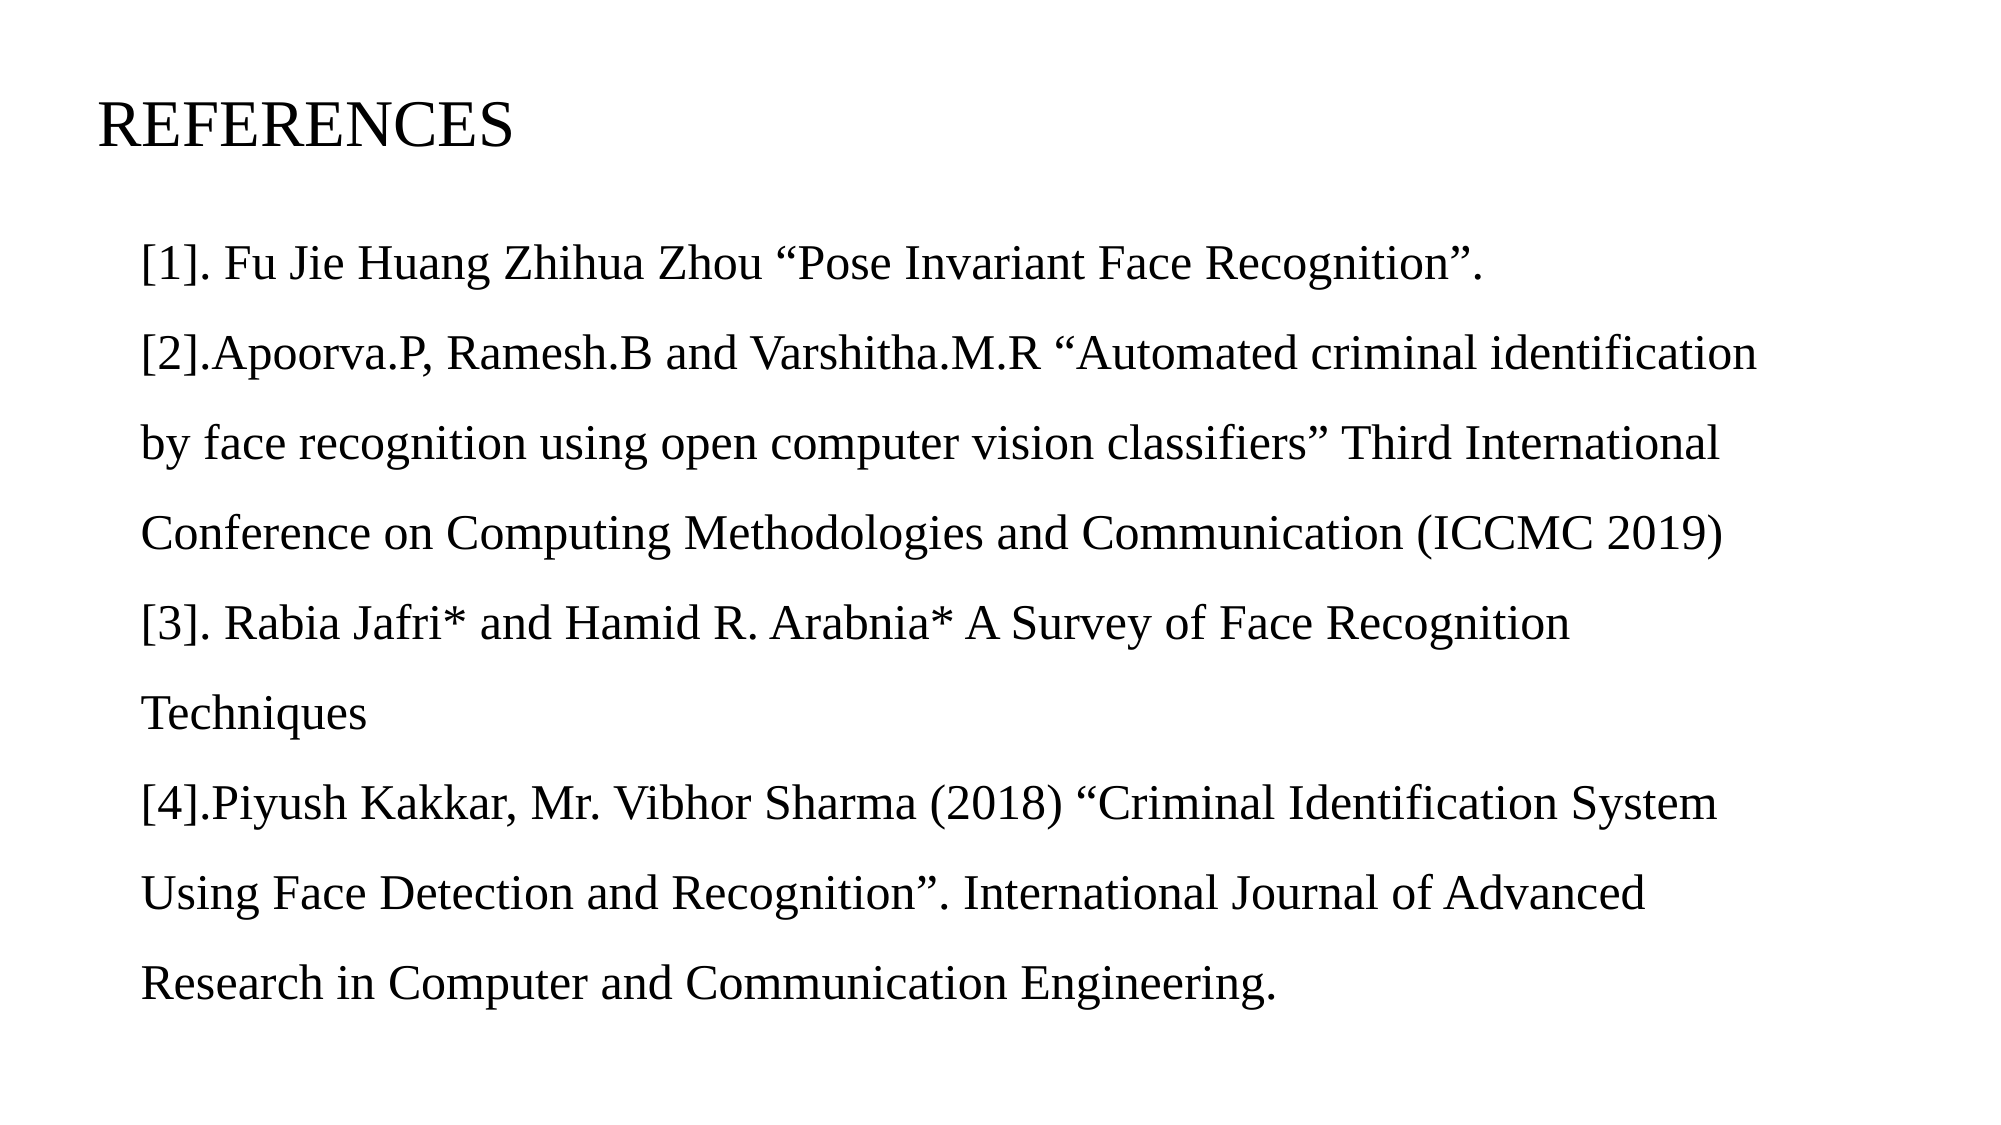

REFERENCES
[1]. Fu Jie Huang Zhihua Zhou “Pose Invariant Face Recognition”.
[2].Apoorva.P, Ramesh.B and Varshitha.M.R “Automated criminal identification by face recognition using open computer vision classifiers” Third International Conference on Computing Methodologies and Communication (ICCMC 2019)
[3]. Rabia Jafri* and Hamid R. Arabnia* A Survey of Face Recognition Techniques
[4].Piyush Kakkar, Mr. Vibhor Sharma (2018) “Criminal Identification System Using Face Detection and Recognition”. International Journal of Advanced Research in Computer and Communication Engineering.